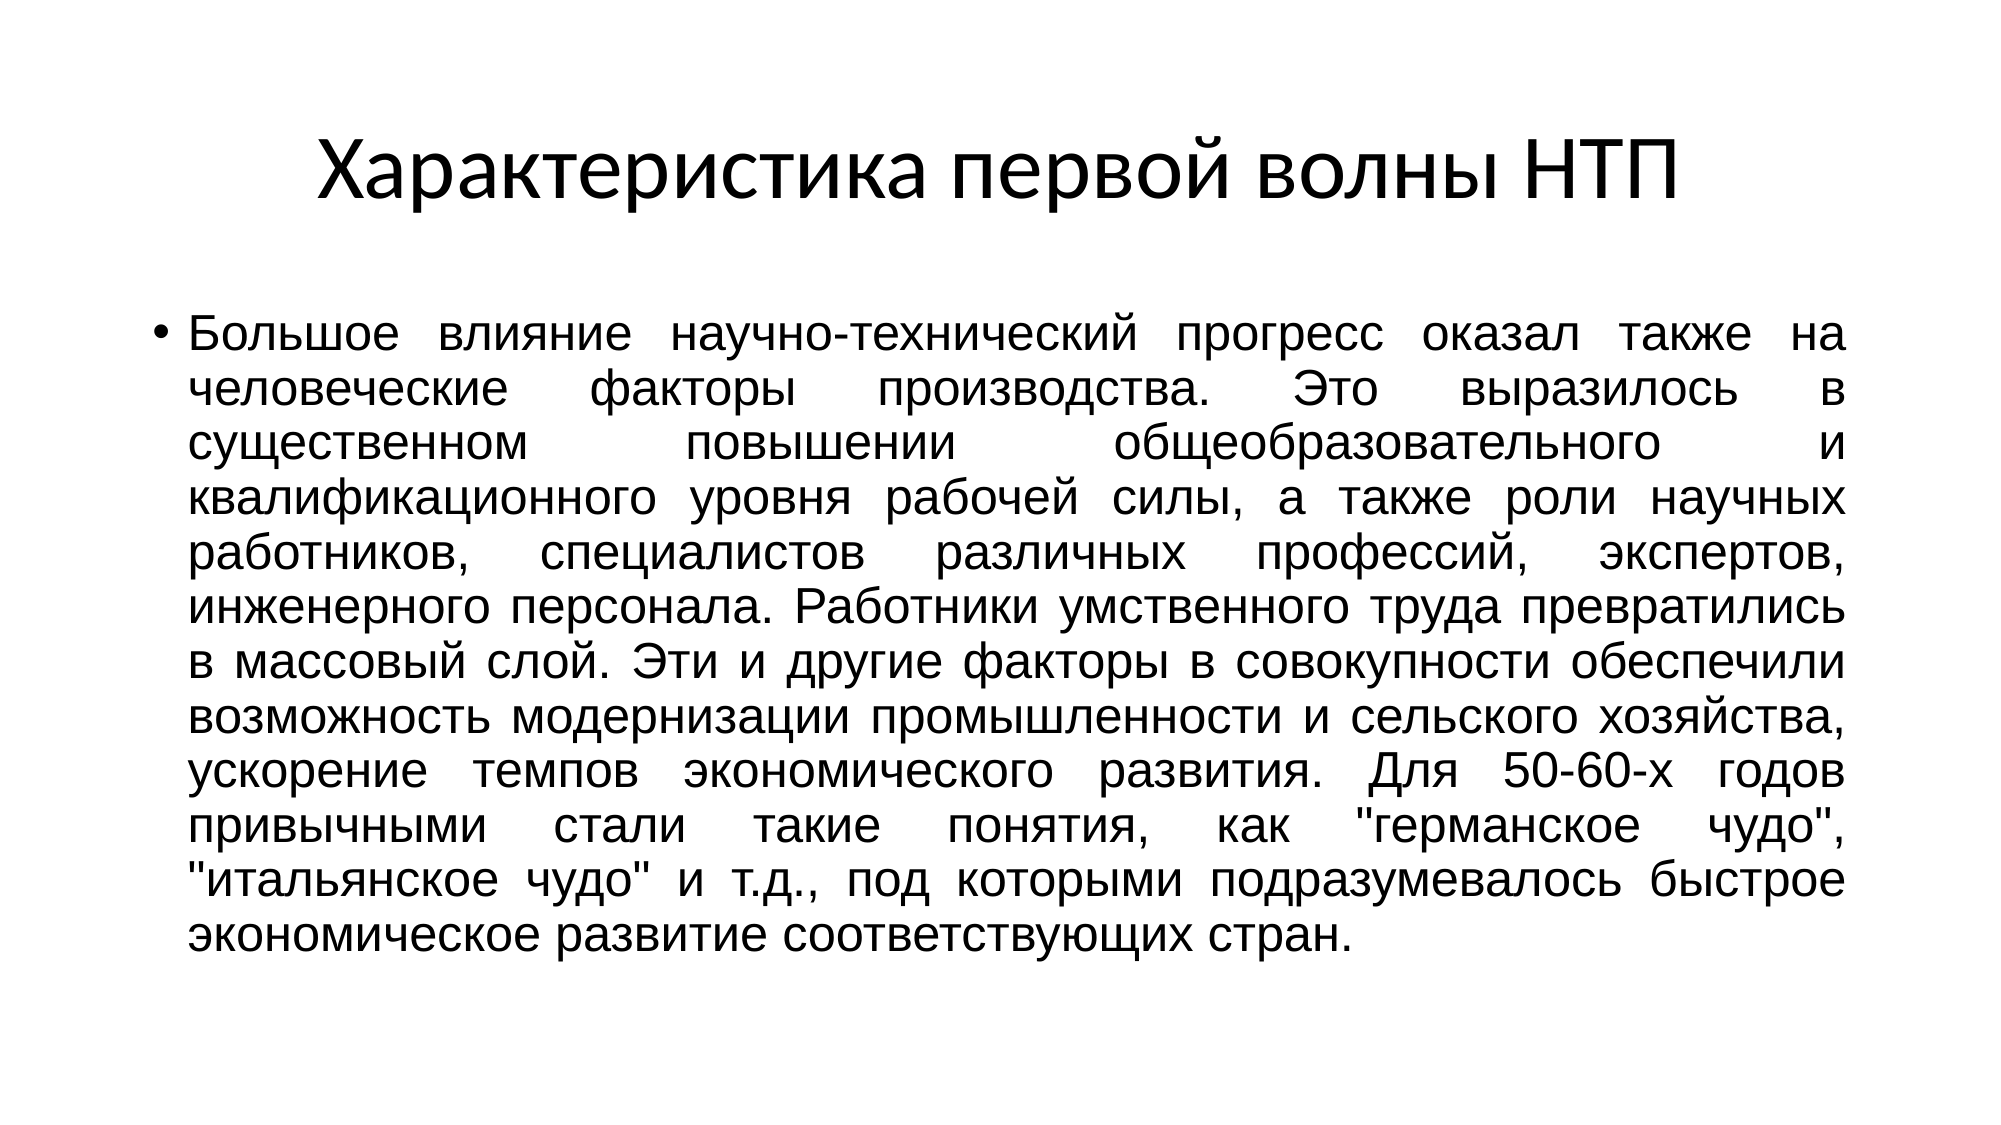

# Характеристика первой волны НТП
Большое влияние научно-технический прогресс оказал также на человеческие факторы производства. Это выразилось в существенном повышении общеобразовательного и квалификационного уровня рабочей силы, а также роли научных работников, специалистов различных профессий, экспертов, инженерного персонала. Работники умственного труда превратились в массовый слой. Эти и другие факторы в совокупности обеспечили возможность модернизации промышленности и сельского хозяйства, ускорение темпов экономического развития. Для 50-60-х годов привычными стали такие понятия, как "германское чудо", "итальянское чудо" и т.д., под которыми подразумевалось быстрое экономическое развитие соответствующих стран.